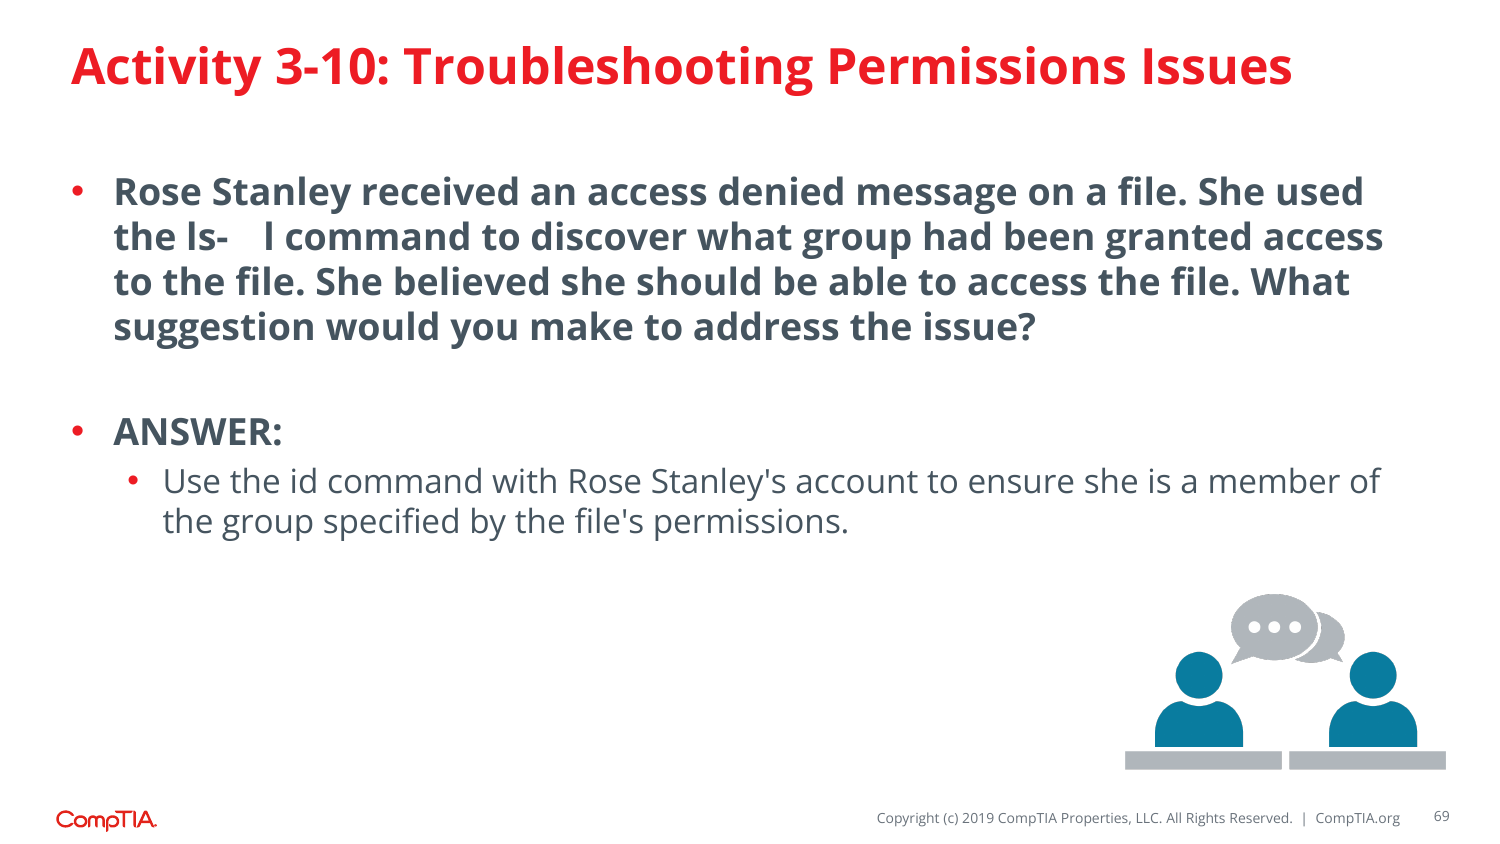

# Activity 3-10: Troubleshooting Permissions Issues
Rose Stanley received an access denied message on a file. She used the ls-	l command to discover what group had been granted access to the file. She believed she should be able to access the file. What suggestion would you make to address the issue?

ANSWER:
Use the id command with Rose Stanley's account to ensure she is a member of the group specified by the file's permissions.
69